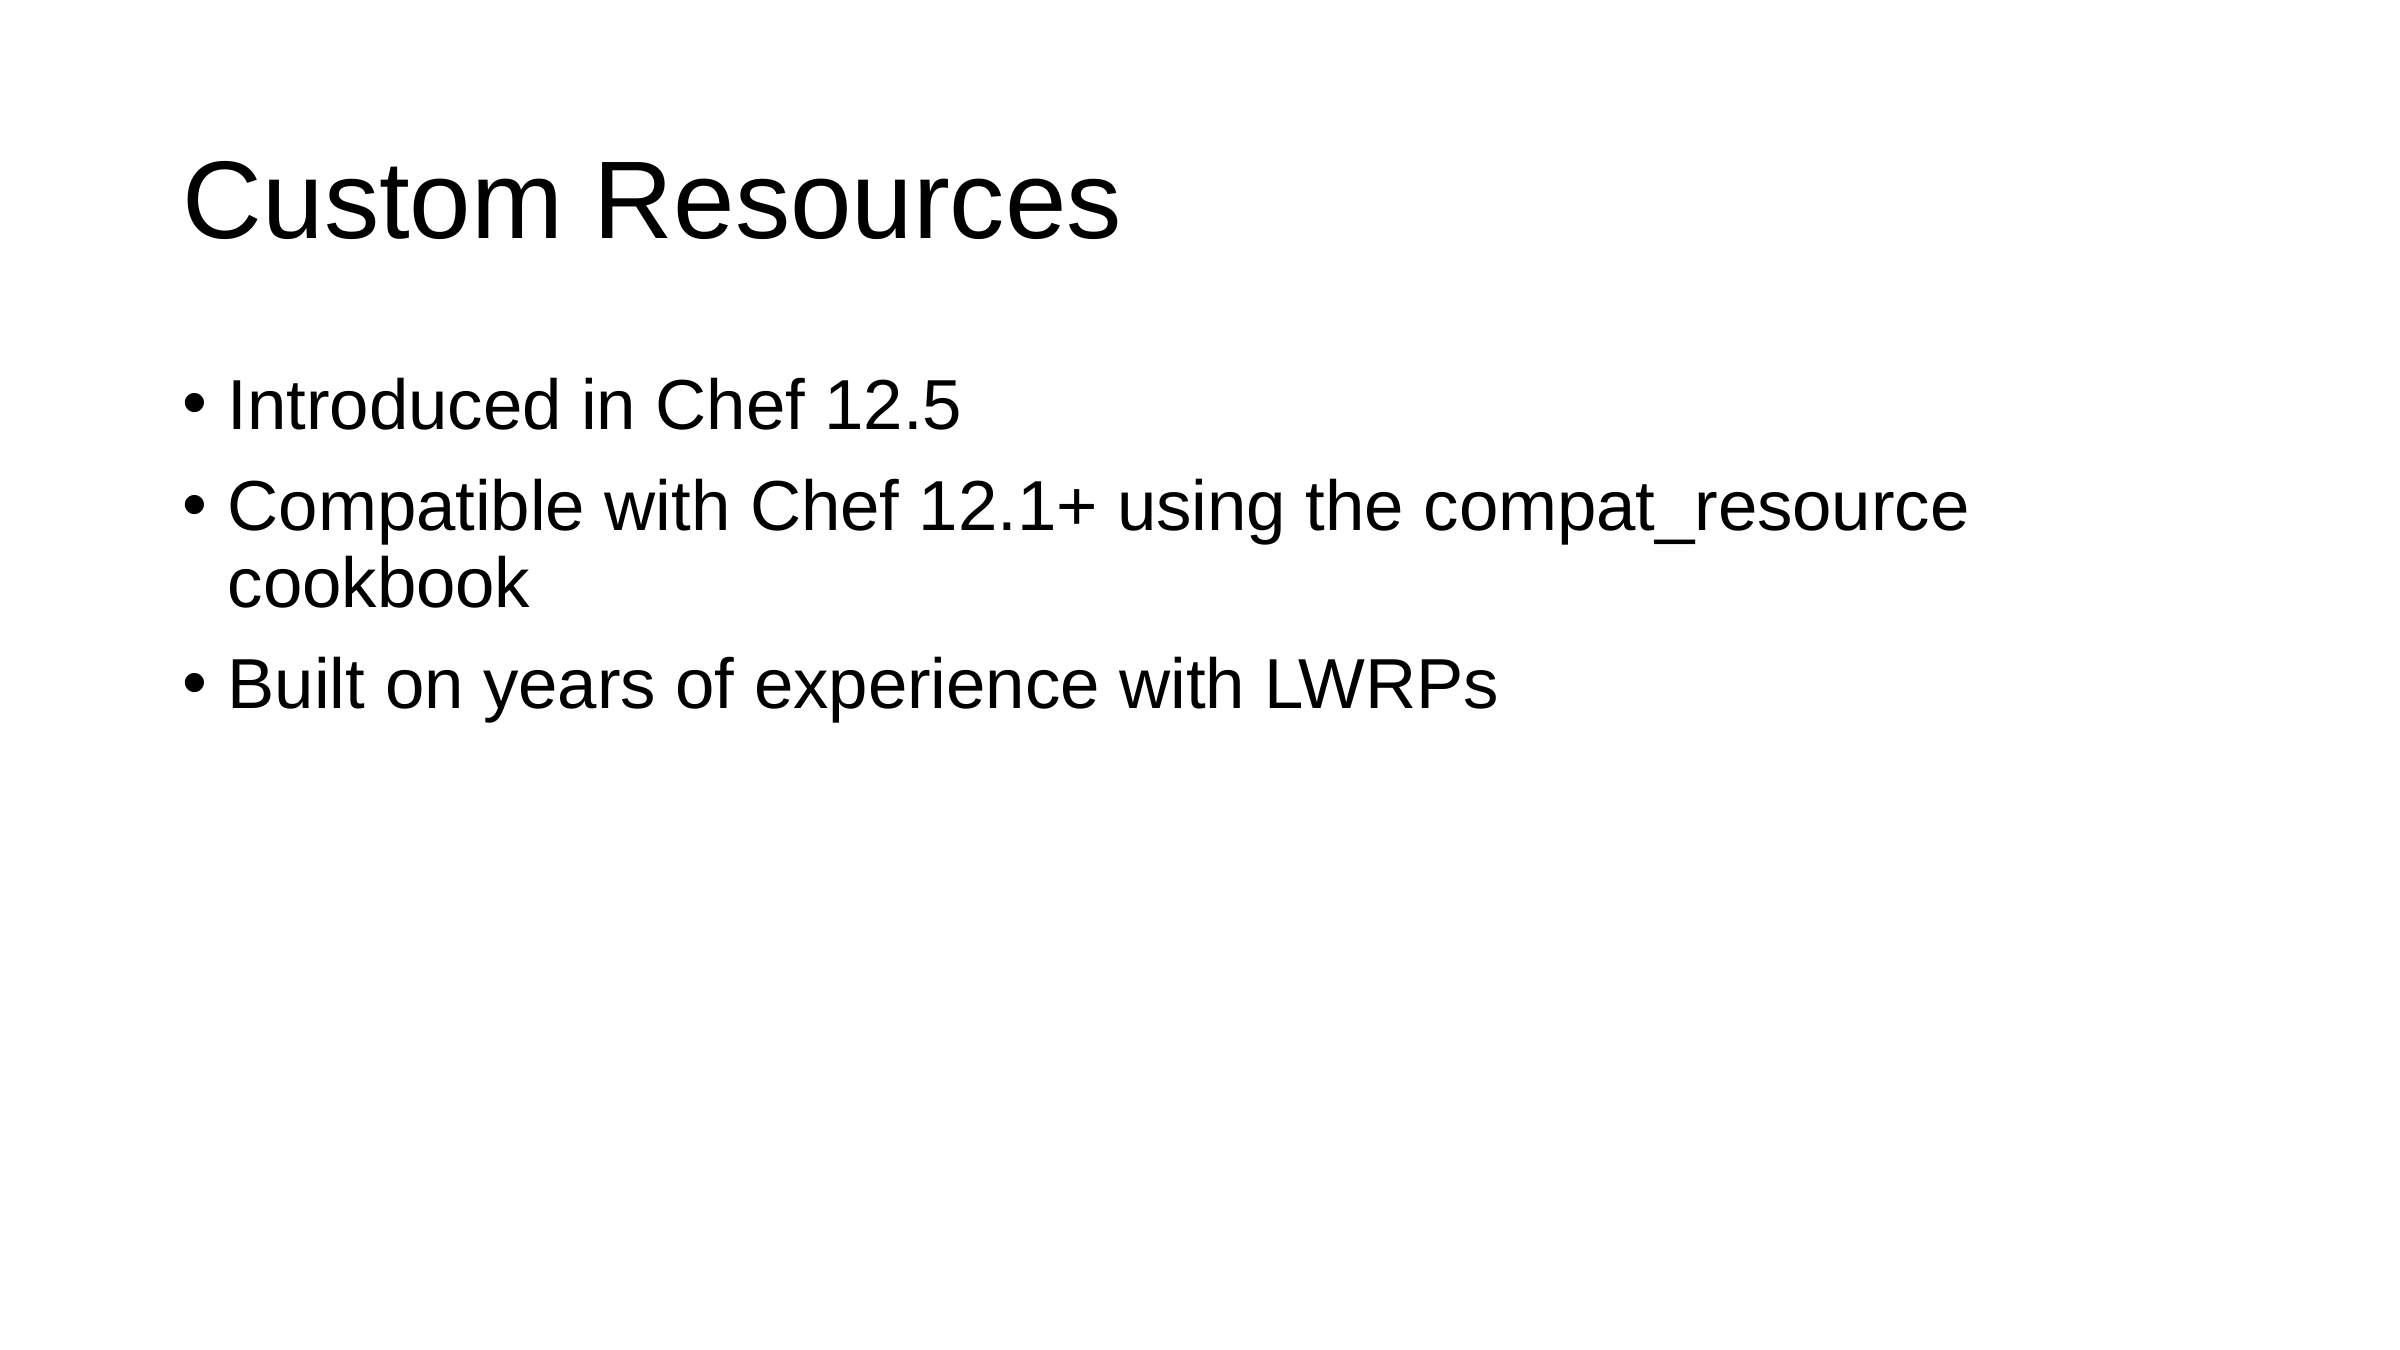

# Custom Resources
Introduced in Chef 12.5
Compatible with Chef 12.1+ using the compat_resource cookbook
Built on years of experience with LWRPs